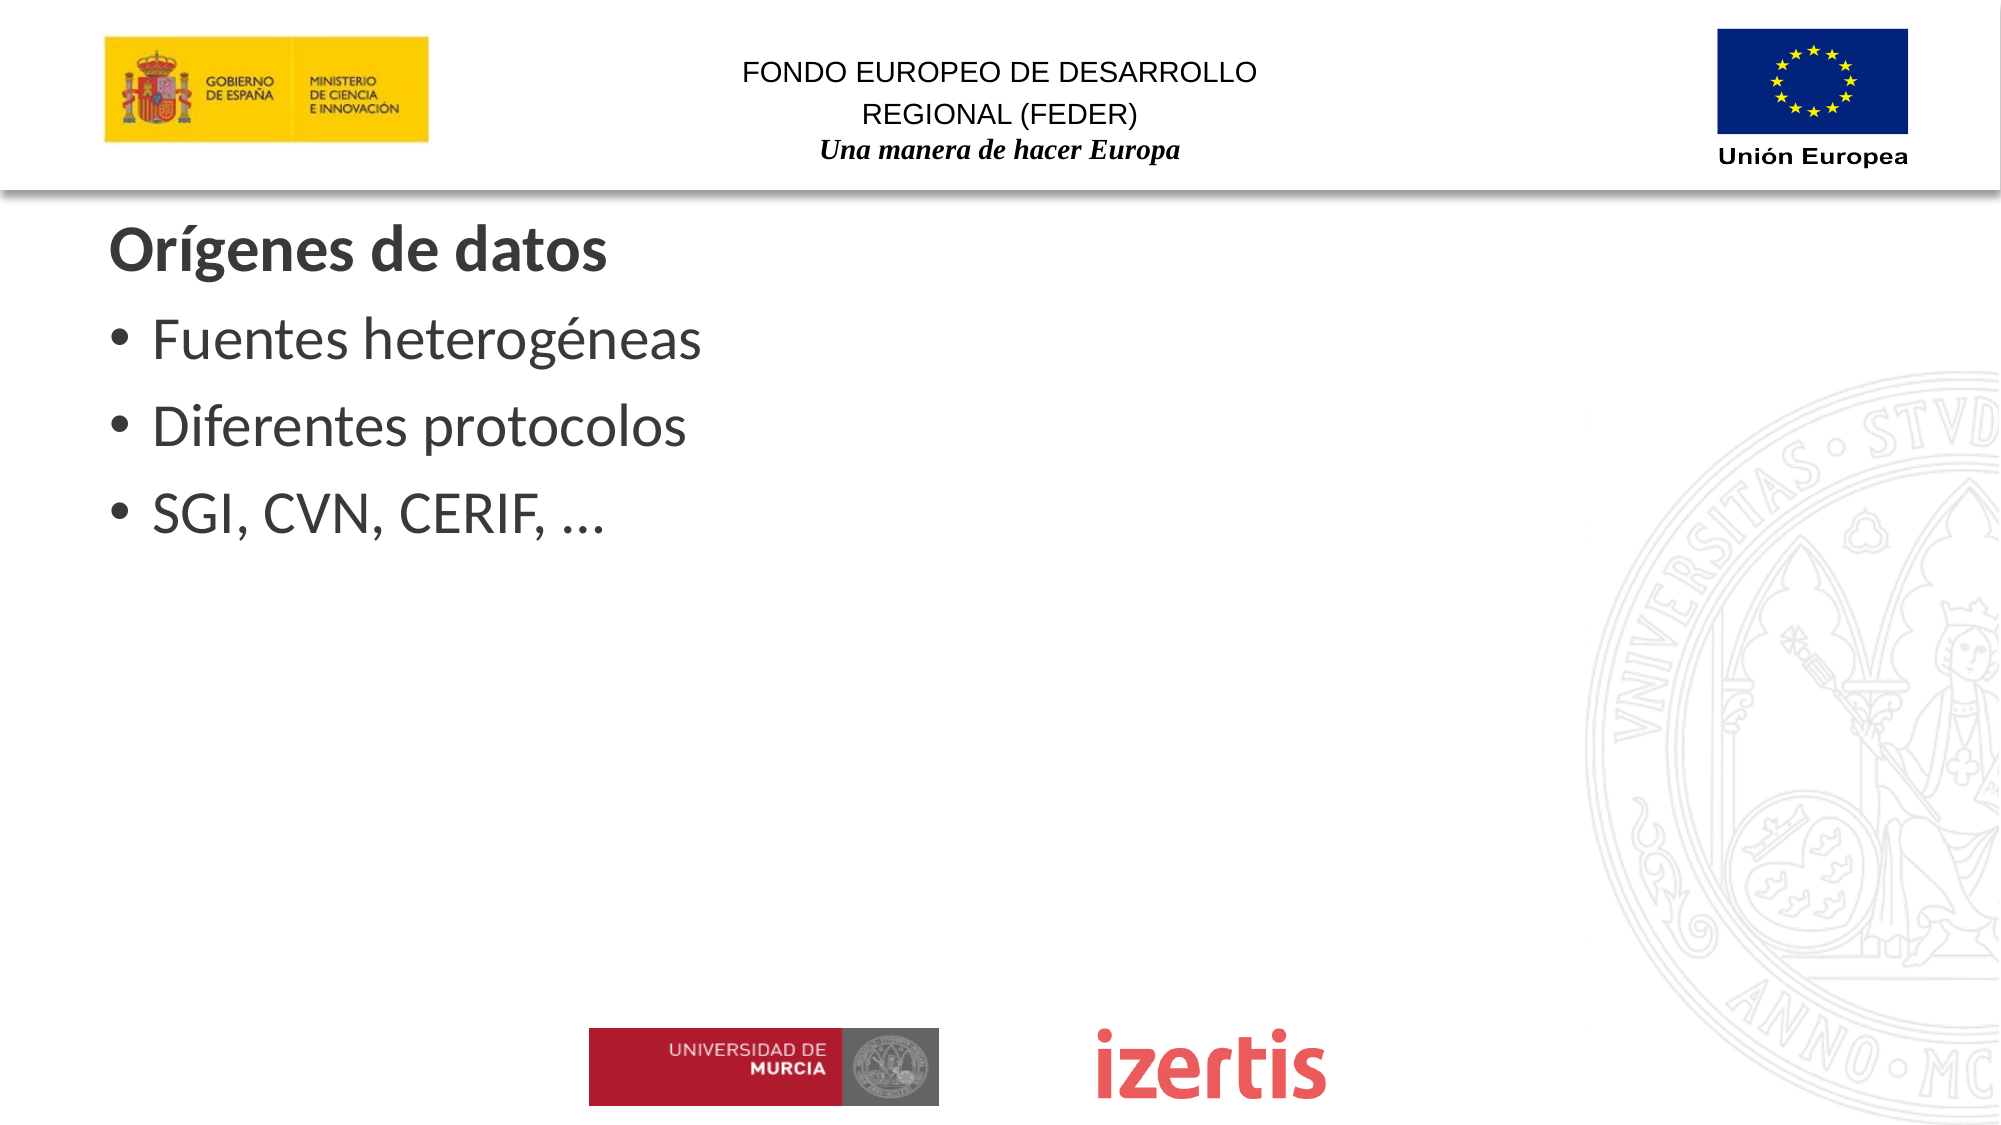

Orígenes de datos
Fuentes heterogéneas
Diferentes protocolos
SGI, CVN, CERIF, …